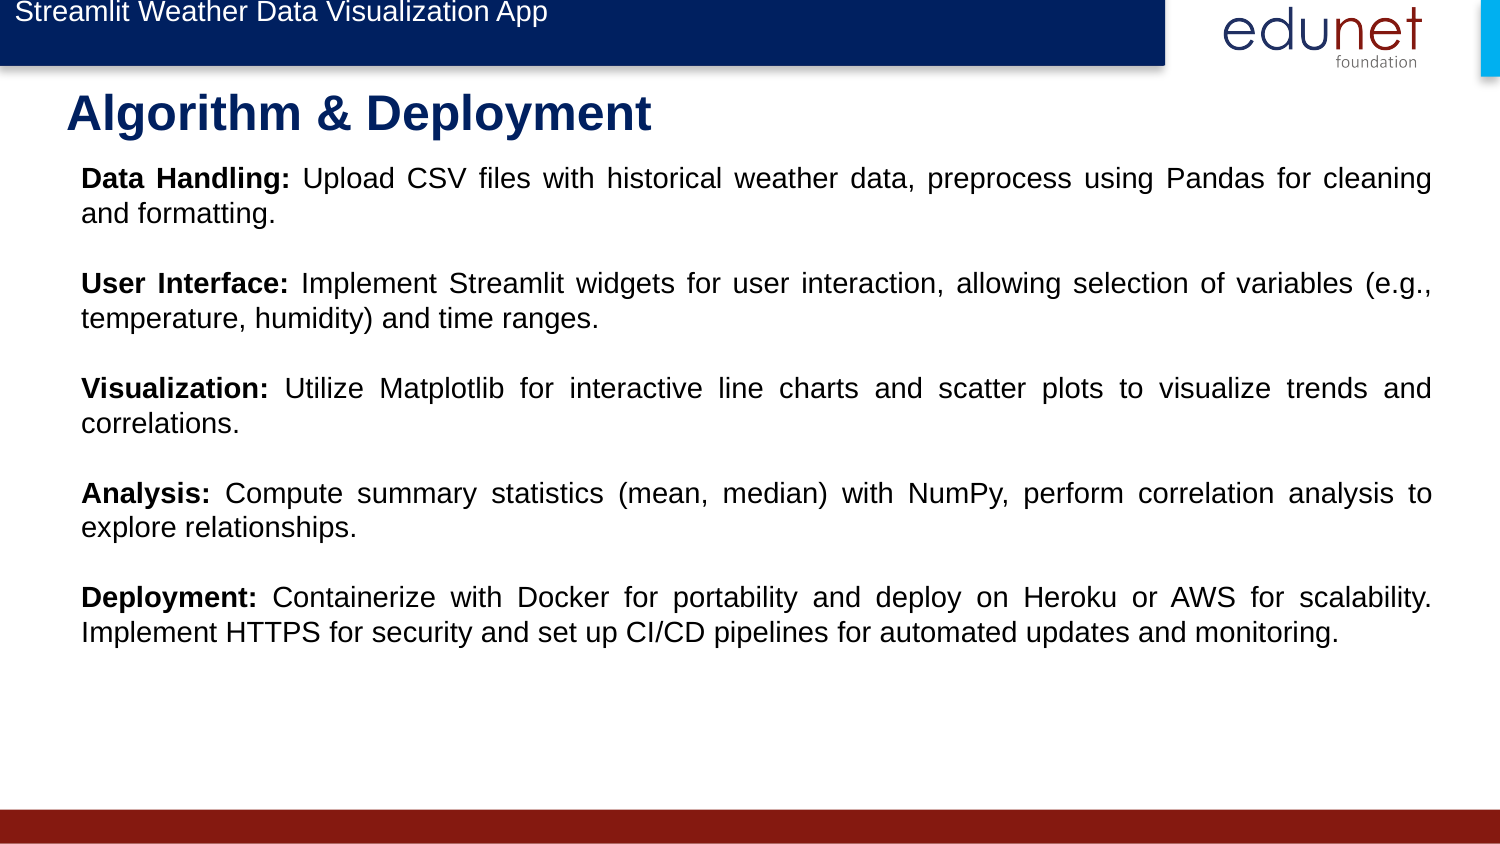

Streamlit Weather Data Visualization App
# Algorithm & Deployment
Data Handling: Upload CSV files with historical weather data, preprocess using Pandas for cleaning and formatting.

User Interface: Implement Streamlit widgets for user interaction, allowing selection of variables (e.g., temperature, humidity) and time ranges.

Visualization: Utilize Matplotlib for interactive line charts and scatter plots to visualize trends and correlations.

Analysis: Compute summary statistics (mean, median) with NumPy, perform correlation analysis to explore relationships.

Deployment: Containerize with Docker for portability and deploy on Heroku or AWS for scalability. Implement HTTPS for security and set up CI/CD pipelines for automated updates and monitoring.